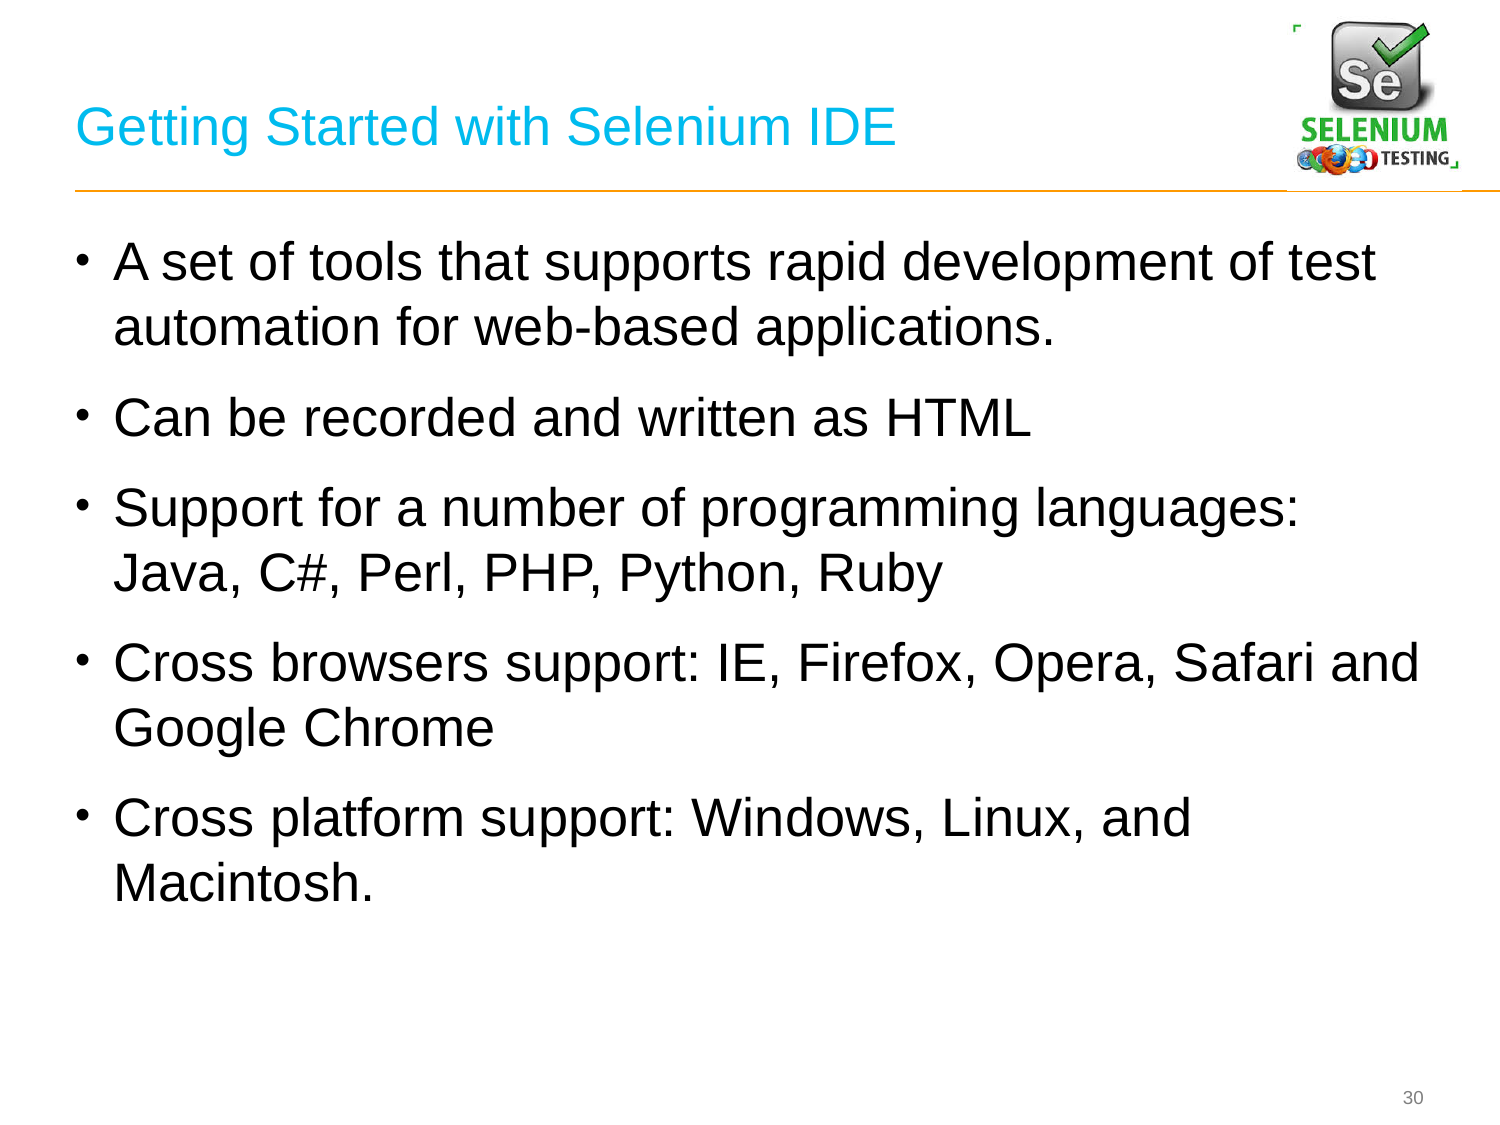

# Getting Started with Selenium IDE
A set of tools that supports rapid development of test automation for web-based applications.
Can be recorded and written as HTML
Support for a number of programming languages: Java, C#, Perl, PHP, Python, Ruby
Cross browsers support: IE, Firefox, Opera, Safari and Google Chrome
Cross platform support: Windows, Linux, and Macintosh.